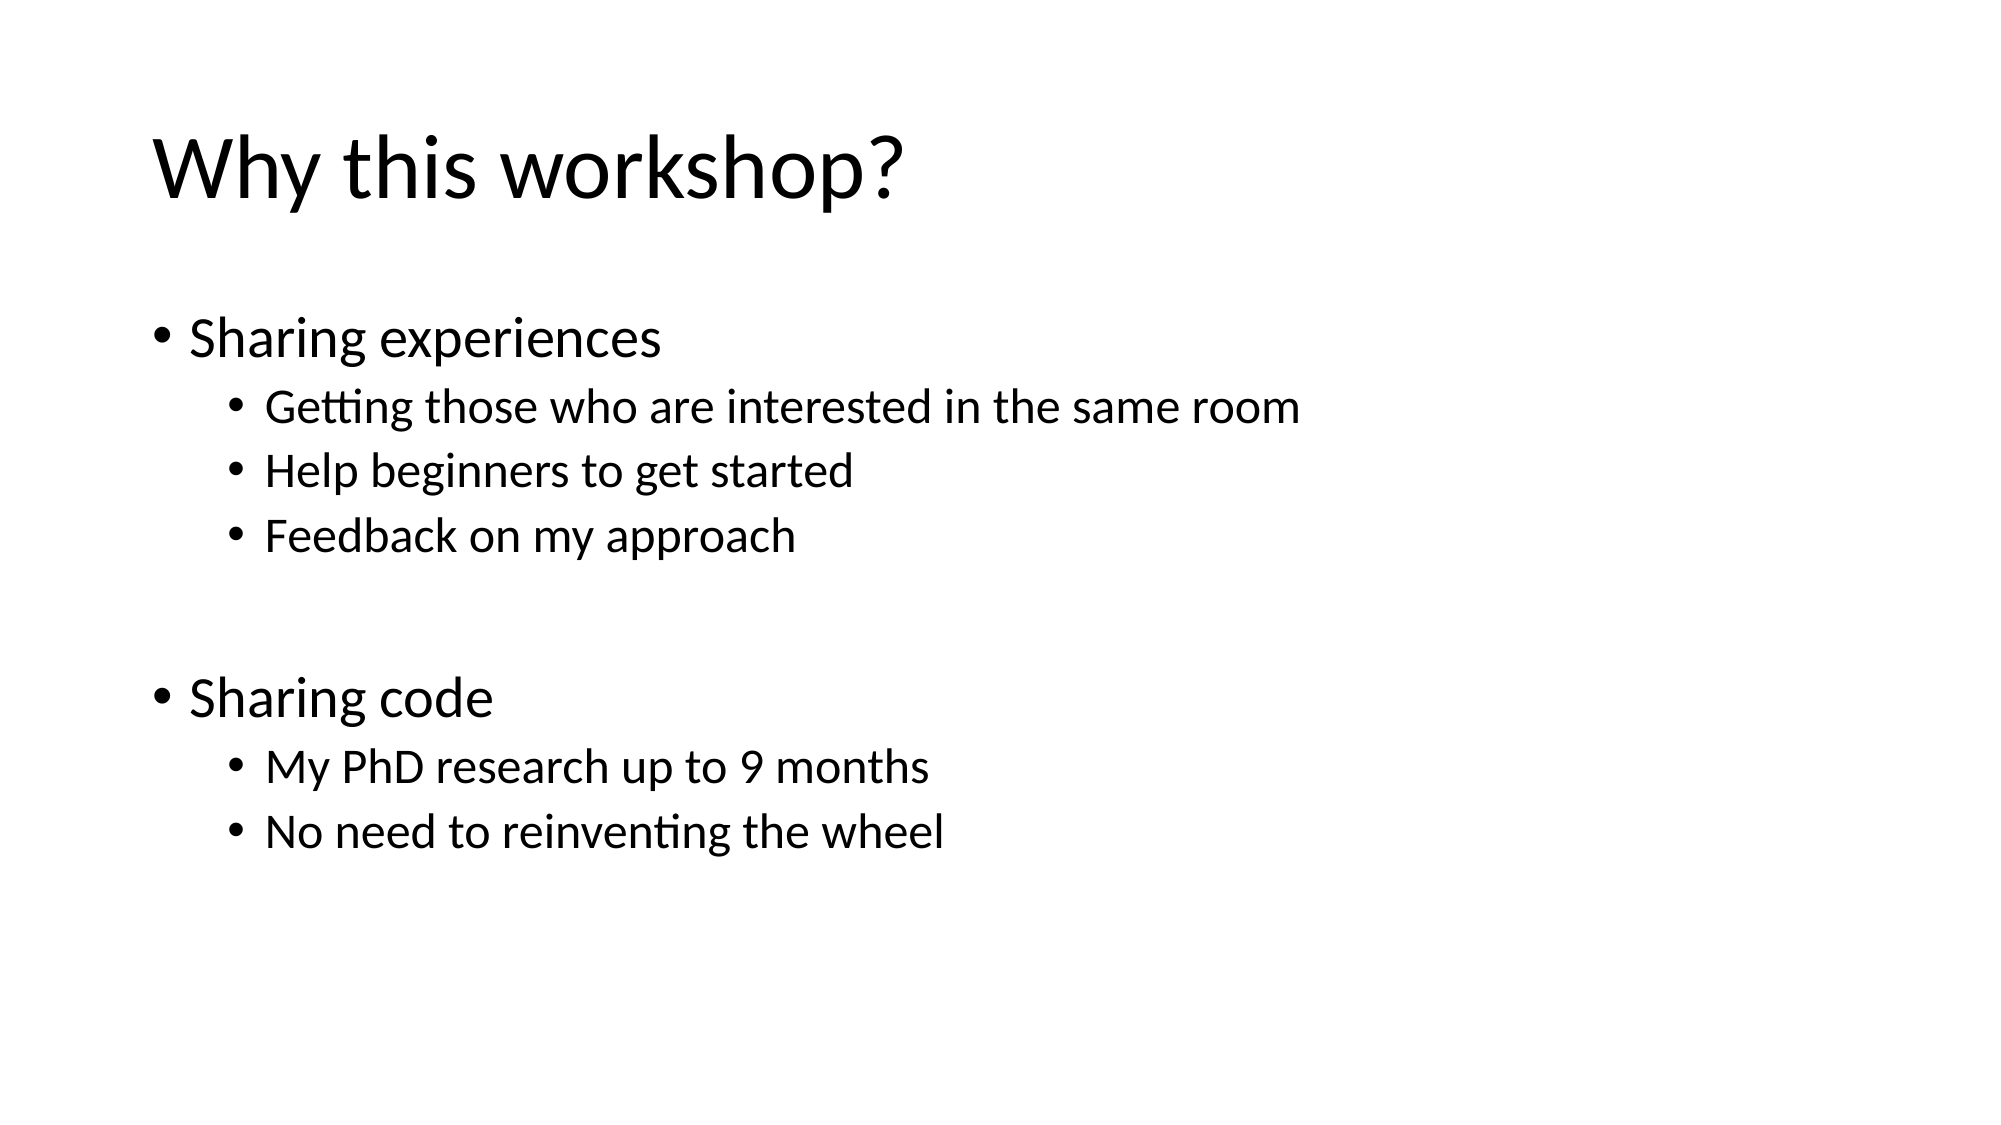

# Why this workshop?
Sharing experiences
Getting those who are interested in the same room
Help beginners to get started
Feedback on my approach

Sharing code
My PhD research up to 9 months
No need to reinventing the wheel